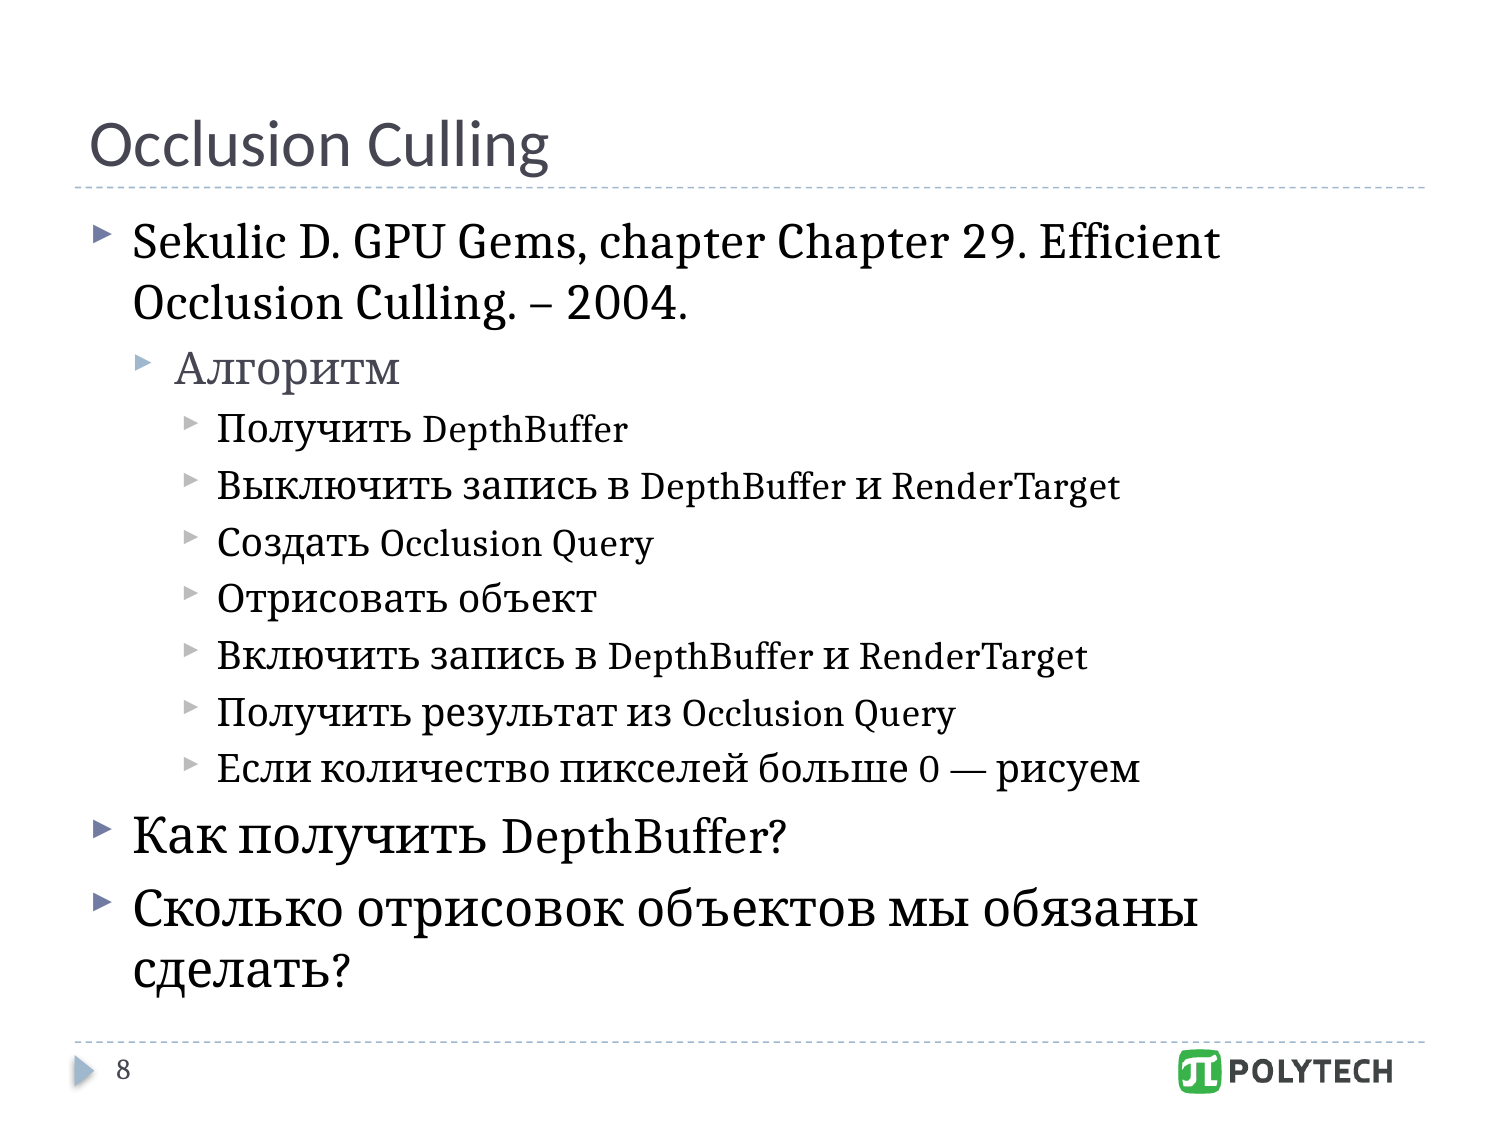

# Occlusion Сulling
Sekulic D. GPU Gems, chapter Chapter 29. Efficient Occlusion Culling. – 2004.
Алгоритм
Получить DepthBuffer
Выключить запись в DepthBuffer и RenderTarget
Создать Occlusion Query
Отрисовать объект
Включить запись в DepthBuffer и RenderTarget
Получить результат из Occlusion Query
Если количество пикселей больше 0 — рисуем
Как получить DepthBuffer?
Сколько отрисовок объектов мы обязаны сделать?

8